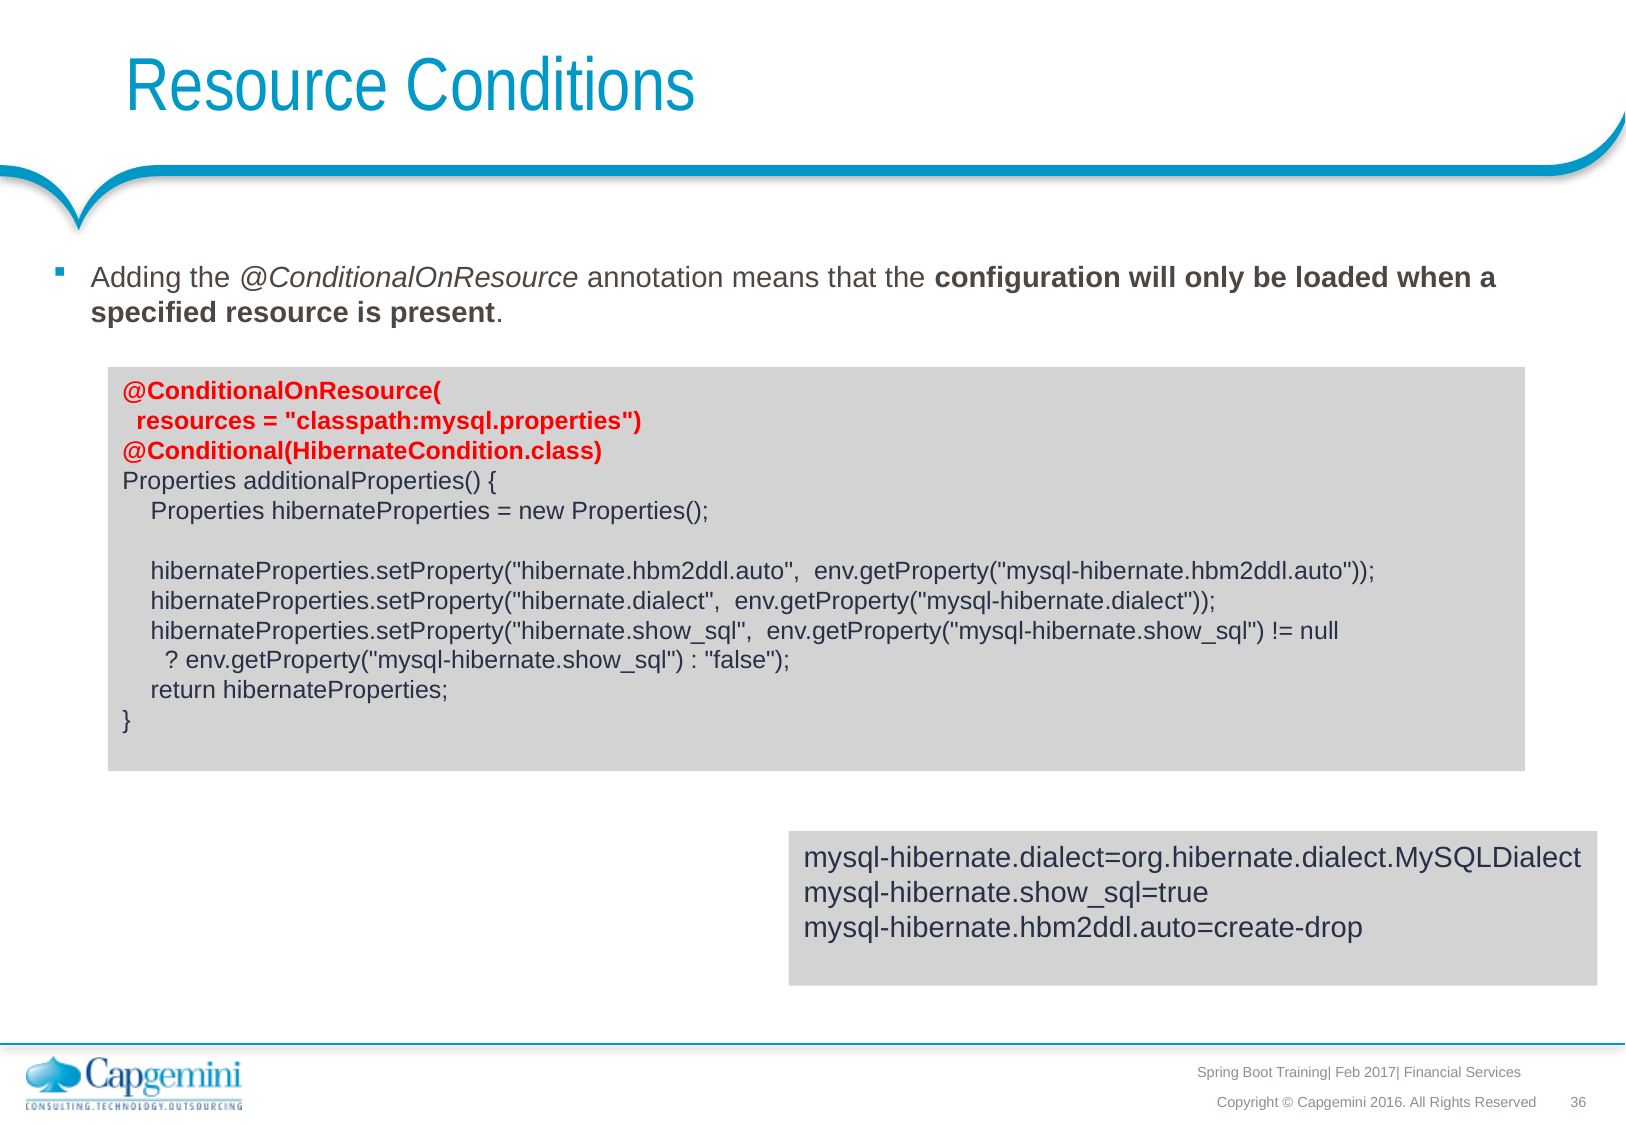

# Resource Conditions
Adding the @ConditionalOnResource annotation means that the configuration will only be loaded when a specified resource is present.
@ConditionalOnResource(
  resources = "classpath:mysql.properties")
@Conditional(HibernateCondition.class)
Properties additionalProperties() {
    Properties hibernateProperties = new Properties();

    hibernateProperties.setProperty("hibernate.hbm2ddl.auto",  env.getProperty("mysql-hibernate.hbm2ddl.auto"));
    hibernateProperties.setProperty("hibernate.dialect",  env.getProperty("mysql-hibernate.dialect"));
    hibernateProperties.setProperty("hibernate.show_sql",  env.getProperty("mysql-hibernate.show_sql") != null
      ? env.getProperty("mysql-hibernate.show_sql") : "false");
    return hibernateProperties;
}

mysql-hibernate.dialect=org.hibernate.dialect.MySQLDialect
mysql-hibernate.show_sql=true
mysql-hibernate.hbm2ddl.auto=create-drop